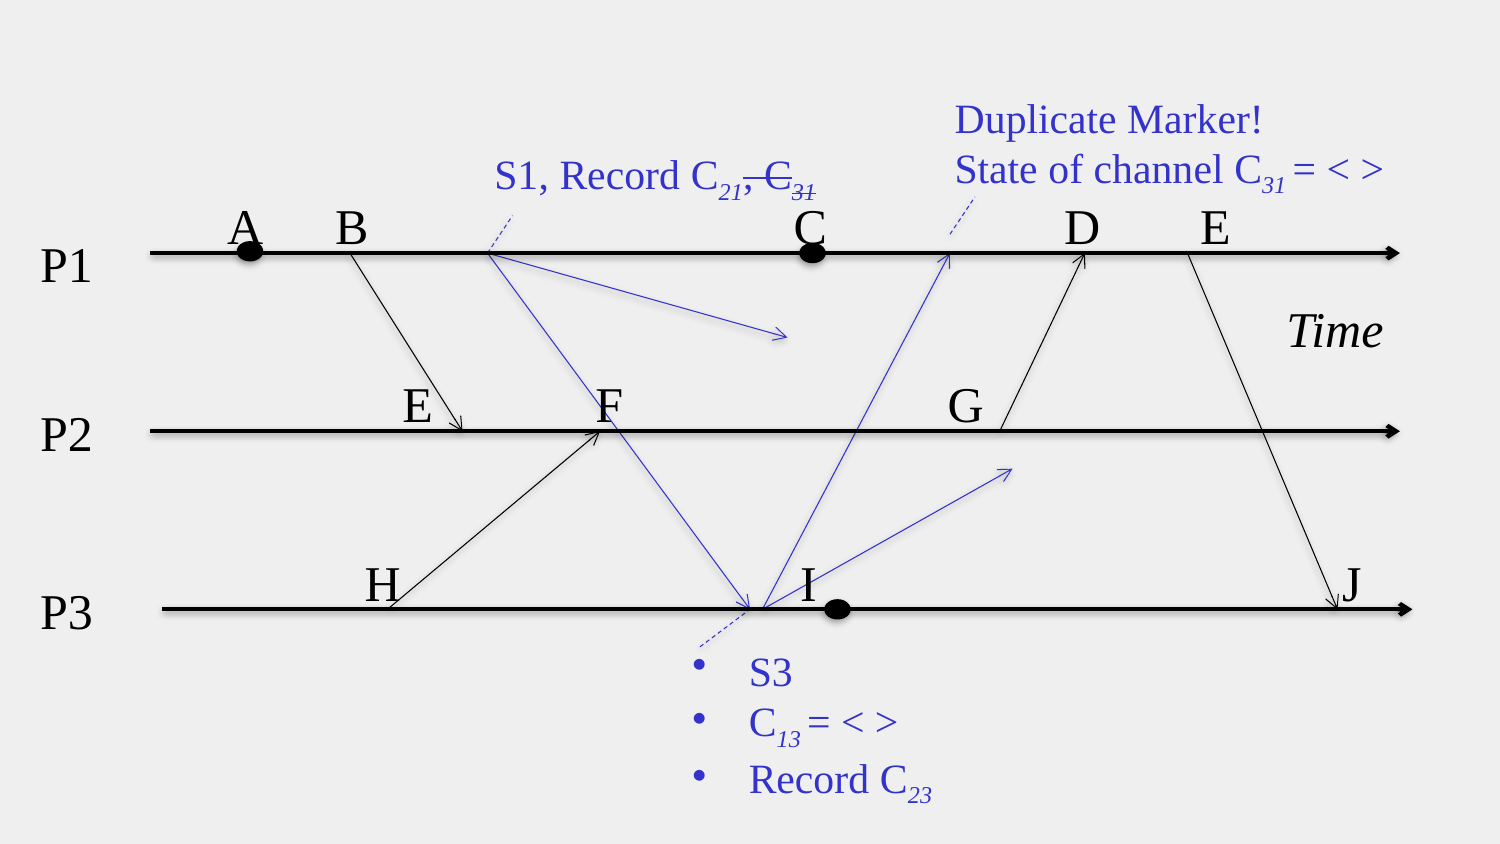

Duplicate Marker!
State of channel C31 = < >

S1, Record C21, C31

A      B                                  C                   D        E
P1

Time
            E             F                          G
P2
        H                                I                                          J
P3

S3
C13 = < >
Record C23